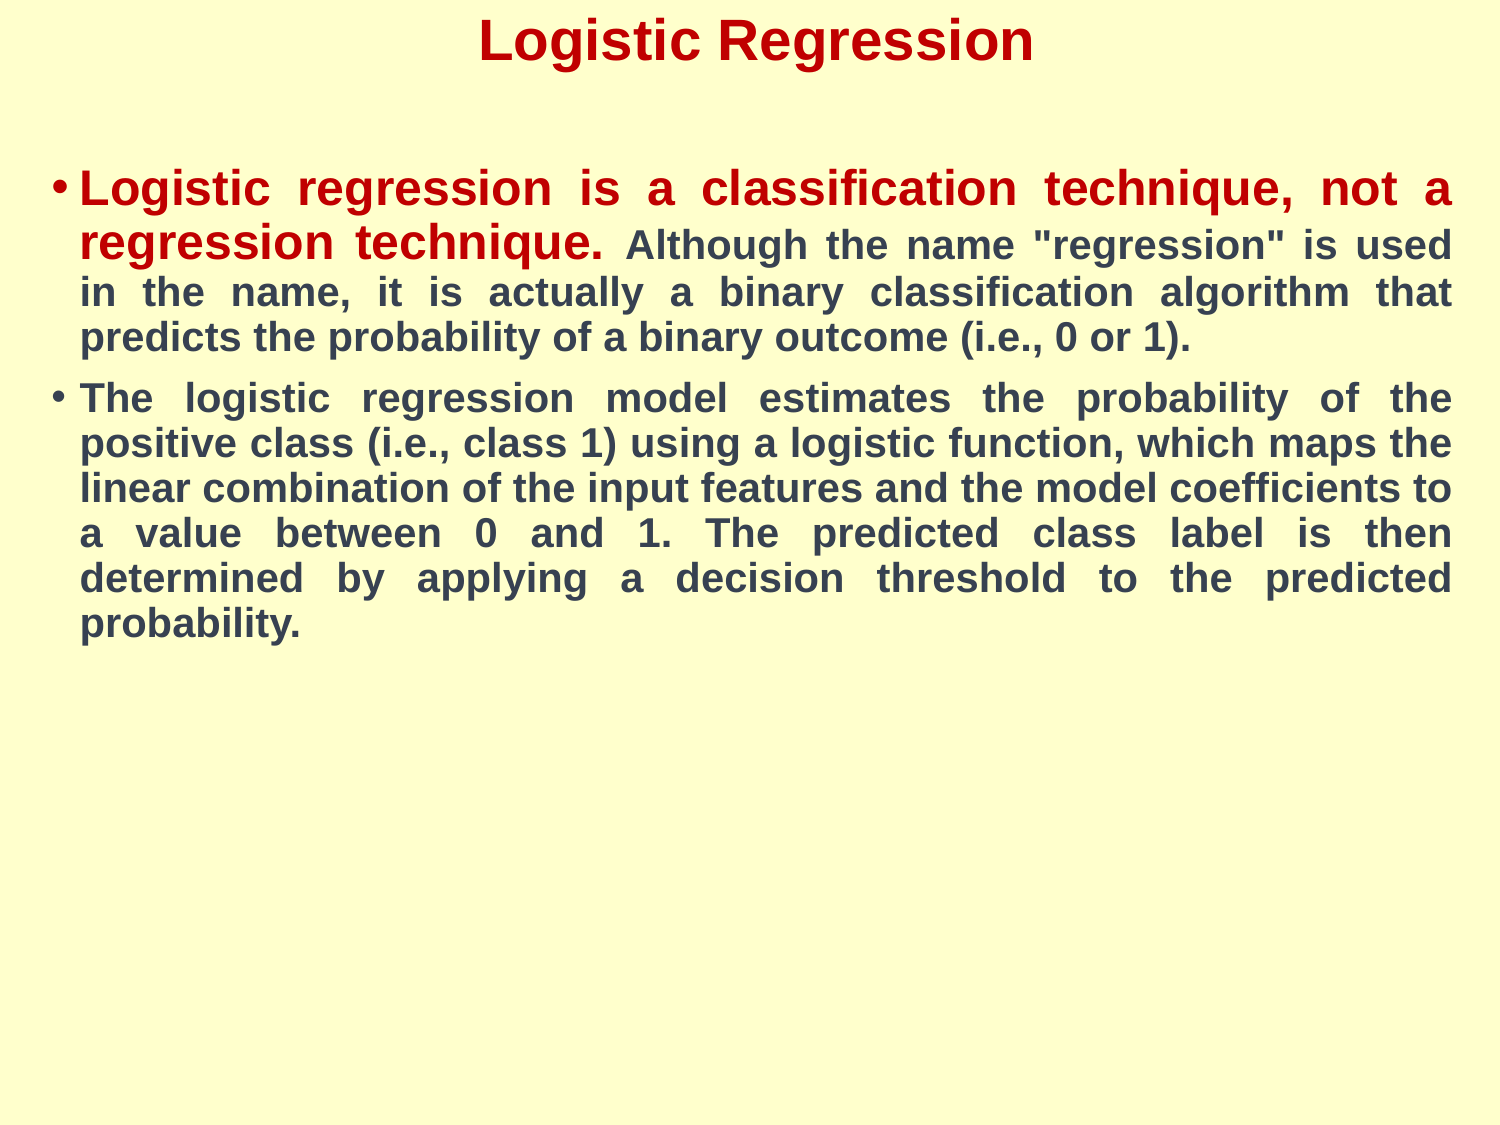

Logistic Regression

Logistic regression is a classification technique, not a regression technique. Although the name "regression" is used in the name, it is actually a binary classification algorithm that predicts the probability of a binary outcome (i.e., 0 or 1).
The logistic regression model estimates the probability of the positive class (i.e., class 1) using a logistic function, which maps the linear combination of the input features and the model coefficients to a value between 0 and 1. The predicted class label is then determined by applying a decision threshold to the predicted probability.